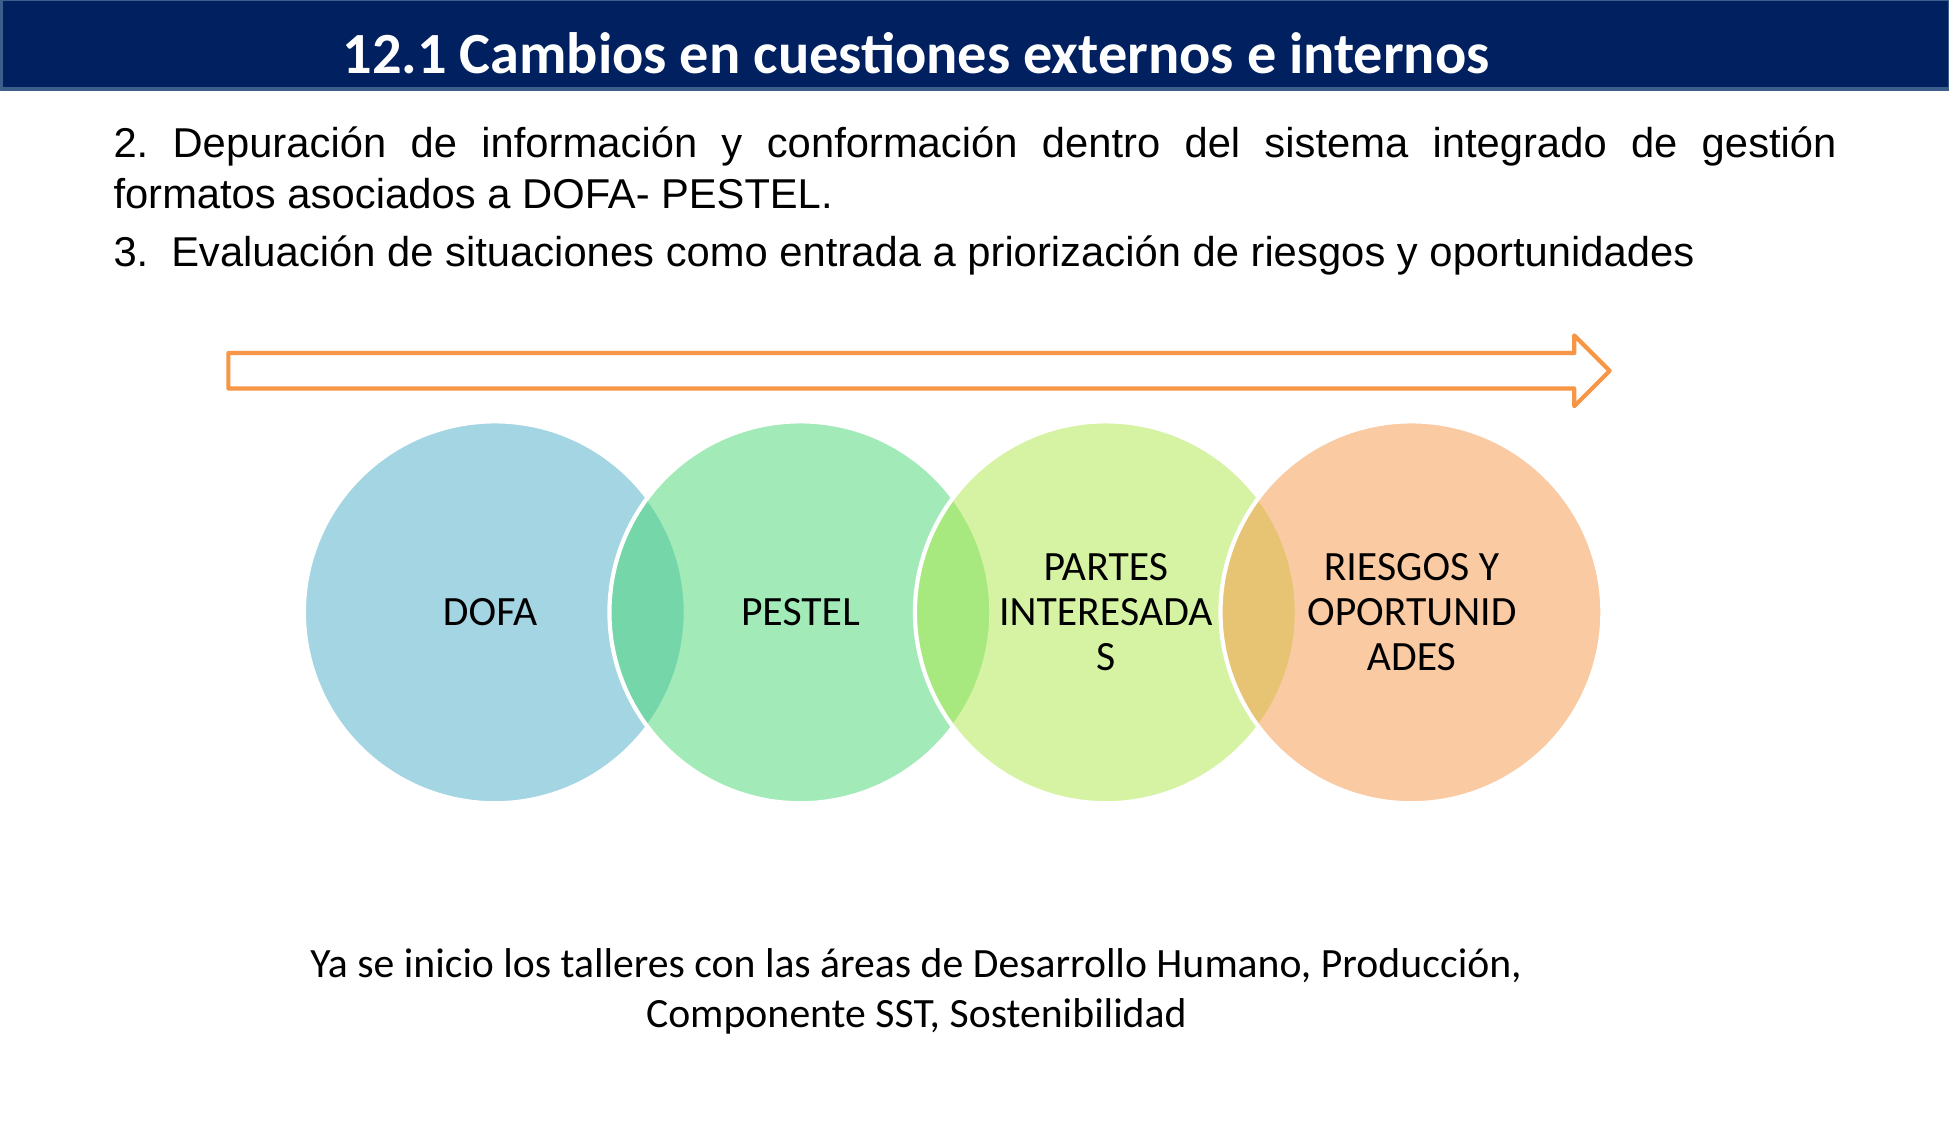

12.1 Cambios en cuestiones externos e internos

2. Depuración de información y conformación dentro del sistema integrado de gestión formatos asociados a DOFA- PESTEL.
3.  Evaluación de situaciones como entrada a priorización de riesgos y oportunidades

DOFA
PESTEL
PARTES INTERESADAS
RIESGOS Y OPORTUNIDADES

Ya se inicio los talleres con las áreas de Desarrollo Humano, Producción, Componente SST, Sostenibilidad